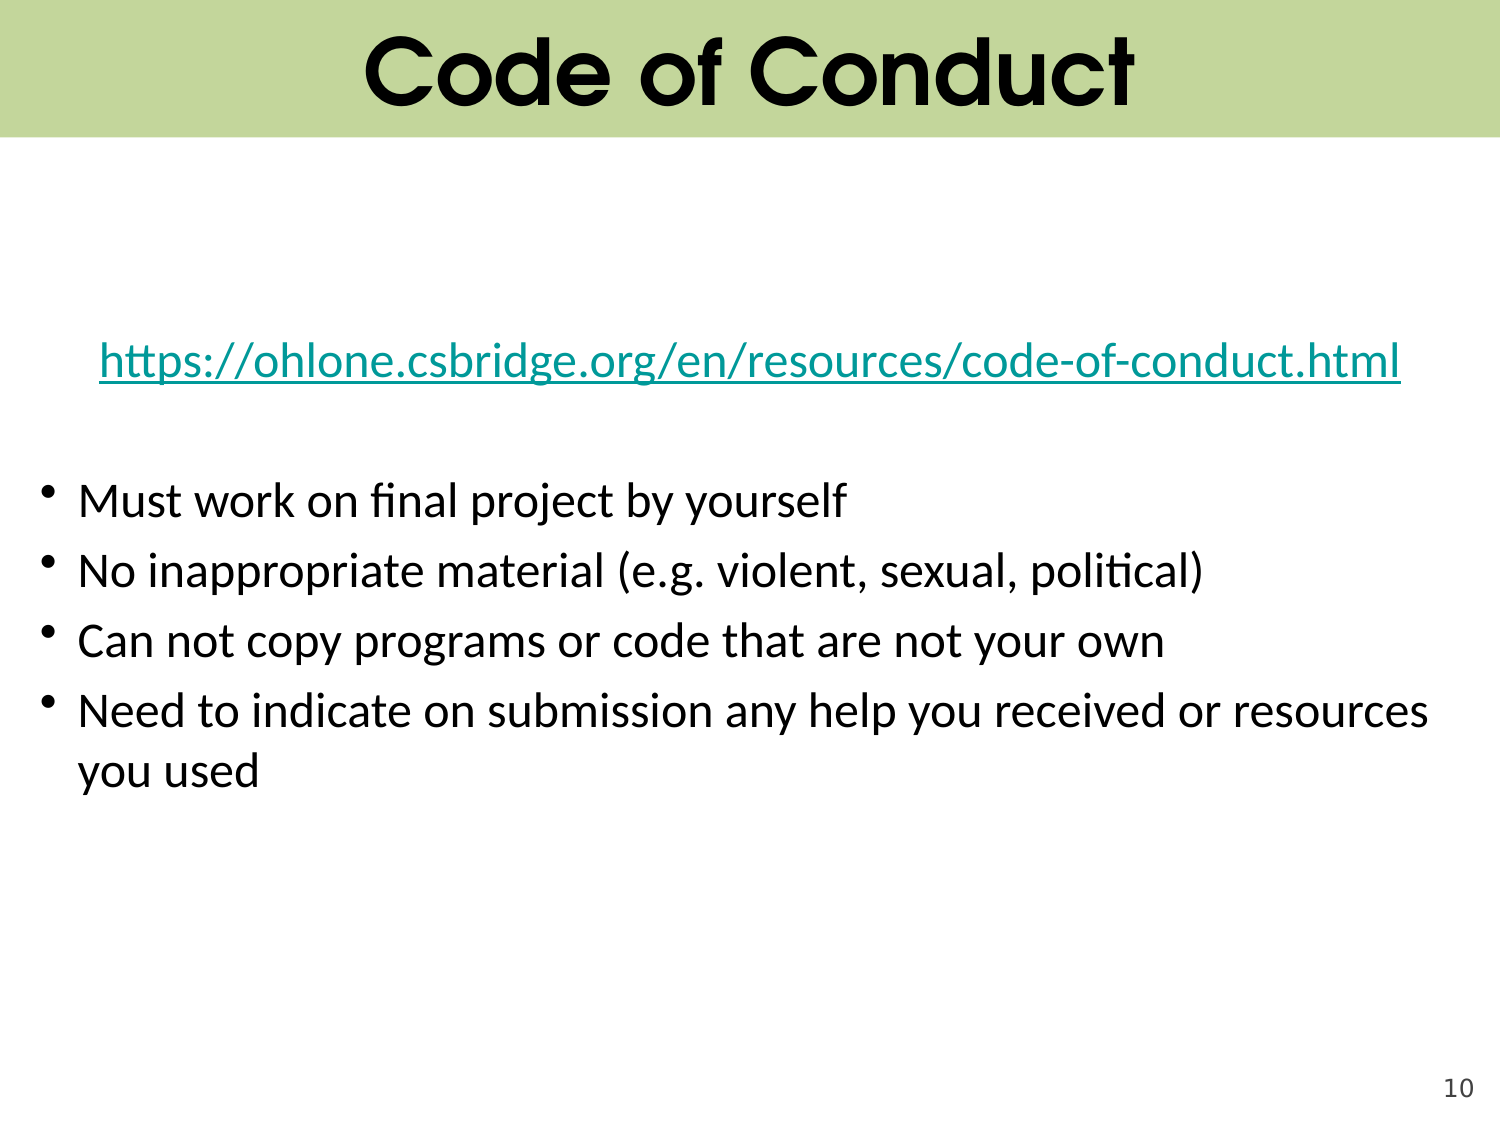

# Code of Conduct
https://ohlone.csbridge.org/en/resources/code-of-conduct.html

Must work on final project by yourself
No inappropriate material (e.g. violent, sexual, political)
Can not copy programs or code that are not your own
Need to indicate on submission any help you received or resources you used